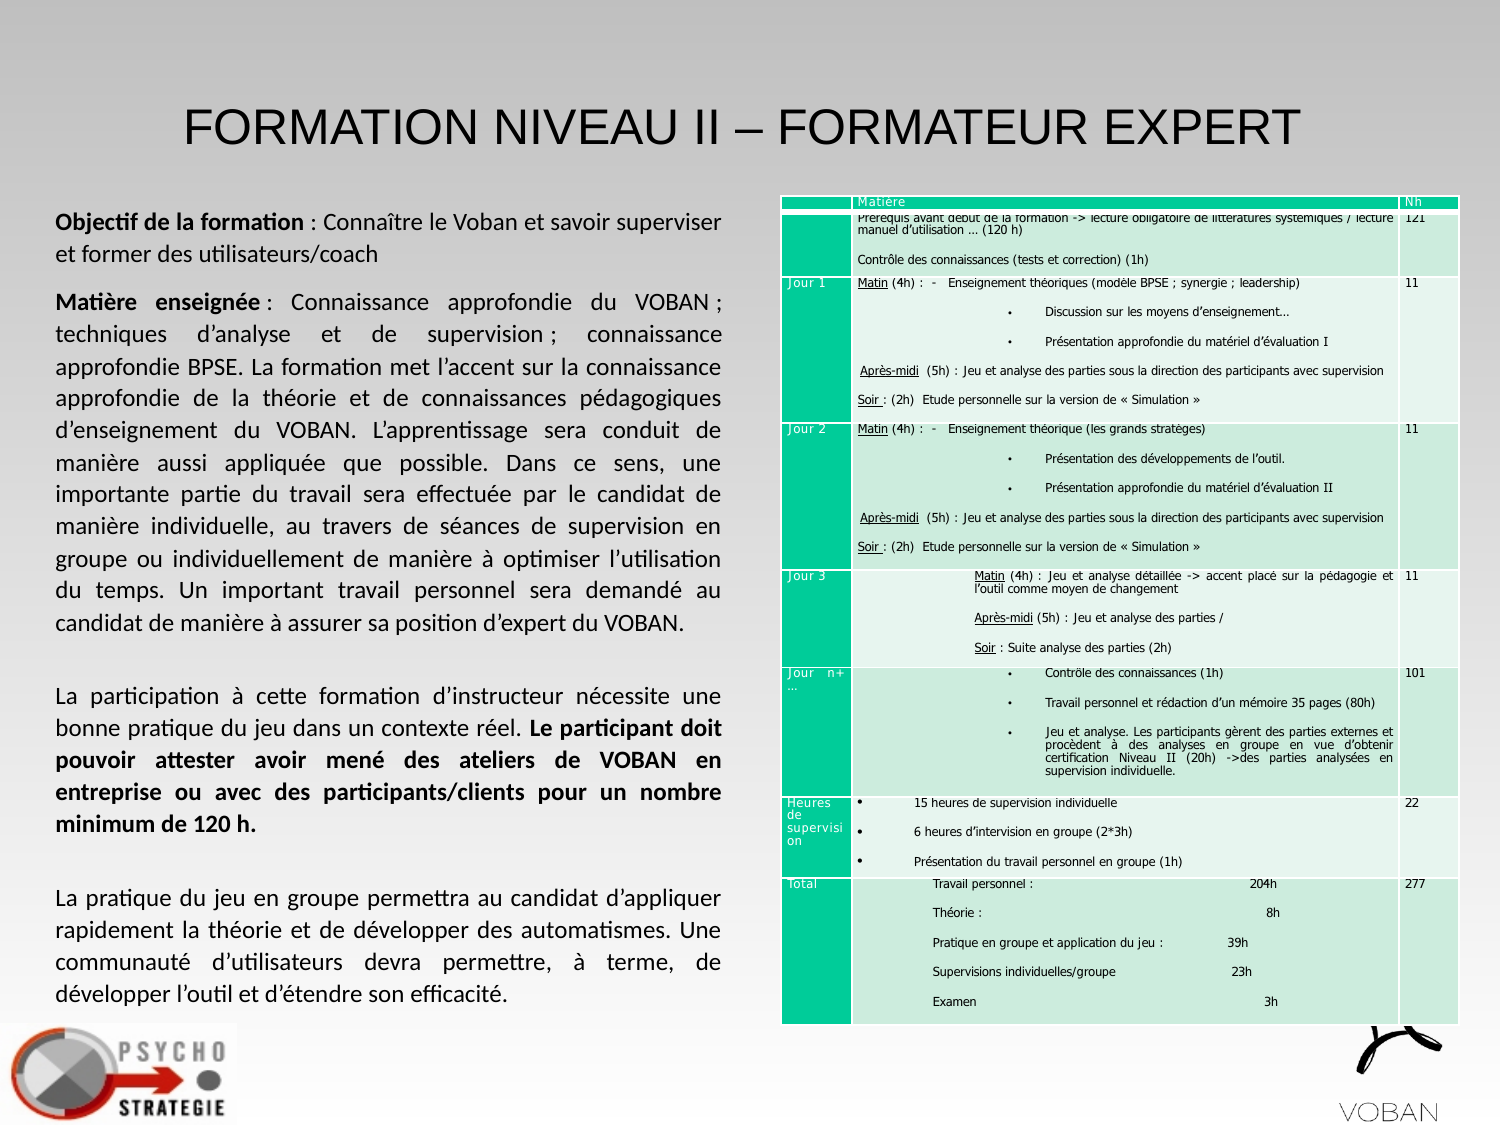

# FORMATION NIVEAU II – FORMATEUR EXPERT
Objectif de la formation : Connaître le Voban et savoir superviser et former des utilisateurs/coach
Matière enseignée : Connaissance approfondie du VOBAN ; techniques d’analyse et de supervision ; connaissance approfondie BPSE. La formation met l’accent sur la connaissance approfondie de la théorie et de connaissances pédagogiques d’enseignement du VOBAN. L’apprentissage sera conduit de manière aussi appliquée que possible. Dans ce sens, une importante partie du travail sera effectuée par le candidat de manière individuelle, au travers de séances de supervision en groupe ou individuellement de manière à optimiser l’utilisation du temps. Un important travail personnel sera demandé au candidat de manière à assurer sa position d’expert du VOBAN.
La participation à cette formation d’instructeur nécessite une bonne pratique du jeu dans un contexte réel. Le participant doit pouvoir attester avoir mené des ateliers de VOBAN en entreprise ou avec des participants/clients pour un nombre minimum de 120 h.
La pratique du jeu en groupe permettra au candidat d’appliquer rapidement la théorie et de développer des automatismes. Une communauté d’utilisateurs devra permettre, à terme, de développer l’outil et d’étendre son efficacité.
|  | Matière | Nh |
| --- | --- | --- |
|  | Prérequis avant début de la formation -> lecture obligatoire de littératures systémiques / lecture manuel d’utilisation … (120 h) Contrôle des connaissances (tests et correction) (1h) | 121 |
| Jour 1 | Matin (4h) : - Enseignement théoriques (modèle BPSE ; synergie ; leadership) Discussion sur les moyens d’enseignement… Présentation approfondie du matériel d’évaluation I Après-midi  (5h) : Jeu et analyse des parties sous la direction des participants avec supervision Soir : (2h) Etude personnelle sur la version de « Simulation » | 11 |
| Jour 2 | Matin (4h) : - Enseignement théorique (les grands stratèges) Présentation des développements de l’outil. Présentation approfondie du matériel d’évaluation II Après-midi  (5h) : Jeu et analyse des parties sous la direction des participants avec supervision Soir : (2h) Etude personnelle sur la version de « Simulation » | 11 |
| Jour 3 | Matin (4h) : Jeu et analyse détaillée -> accent placé sur la pédagogie et l’outil comme moyen de changement Après-midi (5h) : Jeu et analyse des parties / Soir : Suite analyse des parties (2h) | 11 |
| Jour n+… | Contrôle des connaissances (1h) Travail personnel et rédaction d’un mémoire 35 pages (80h) Jeu et analyse. Les participants gèrent des parties externes et procèdent à des analyses en groupe en vue d’obtenir certification Niveau II (20h) ->des parties analysées en supervision individuelle. | 101 |
| Heures de supervision | 15 heures de supervision individuelle 6 heures d’intervision en groupe (2\*3h) Présentation du travail personnel en groupe (1h) | 22 |
| Total | Travail personnel : 204h Théorie : 8h Pratique en groupe et application du jeu : 39h Supervisions individuelles/groupe 23h Examen 3h | 277 |